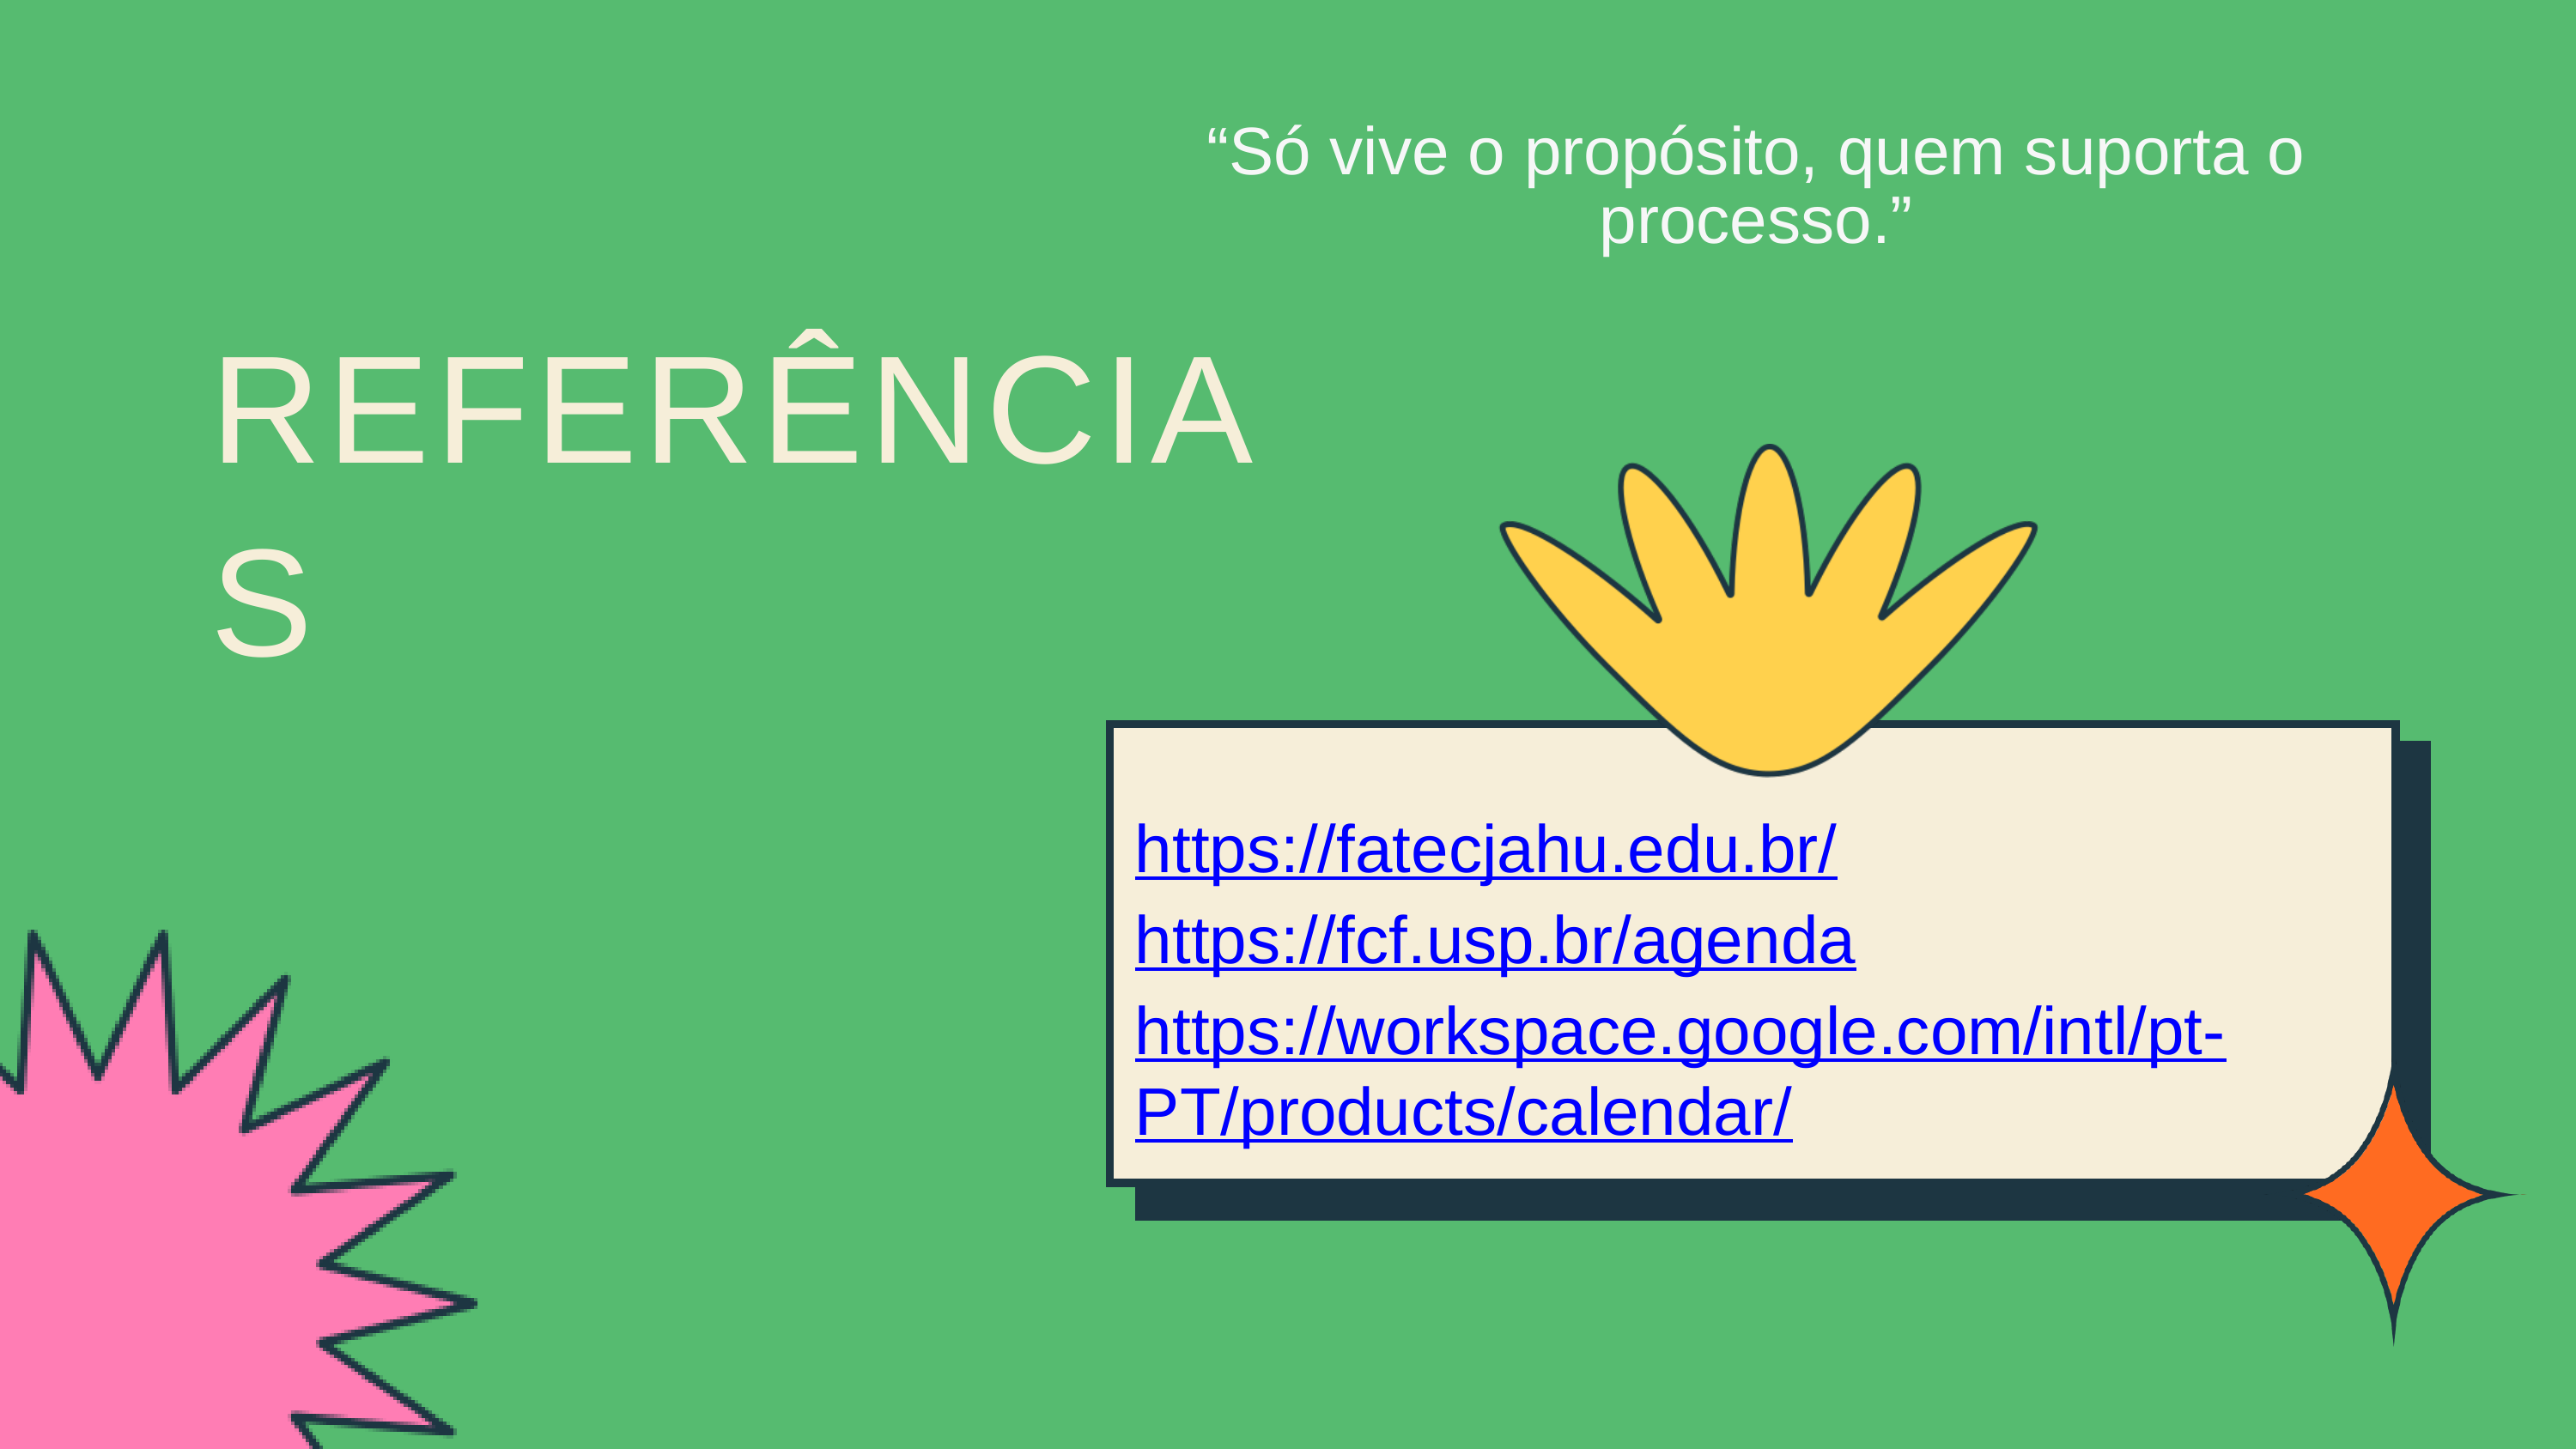

“Só vive o propósito, quem suporta o processo.”
REFERÊNCIAS

https://fatecjahu.edu.br/
https://fcf.usp.br/agenda

https://workspace.google.com/intl/pt-PT/products/calendar/